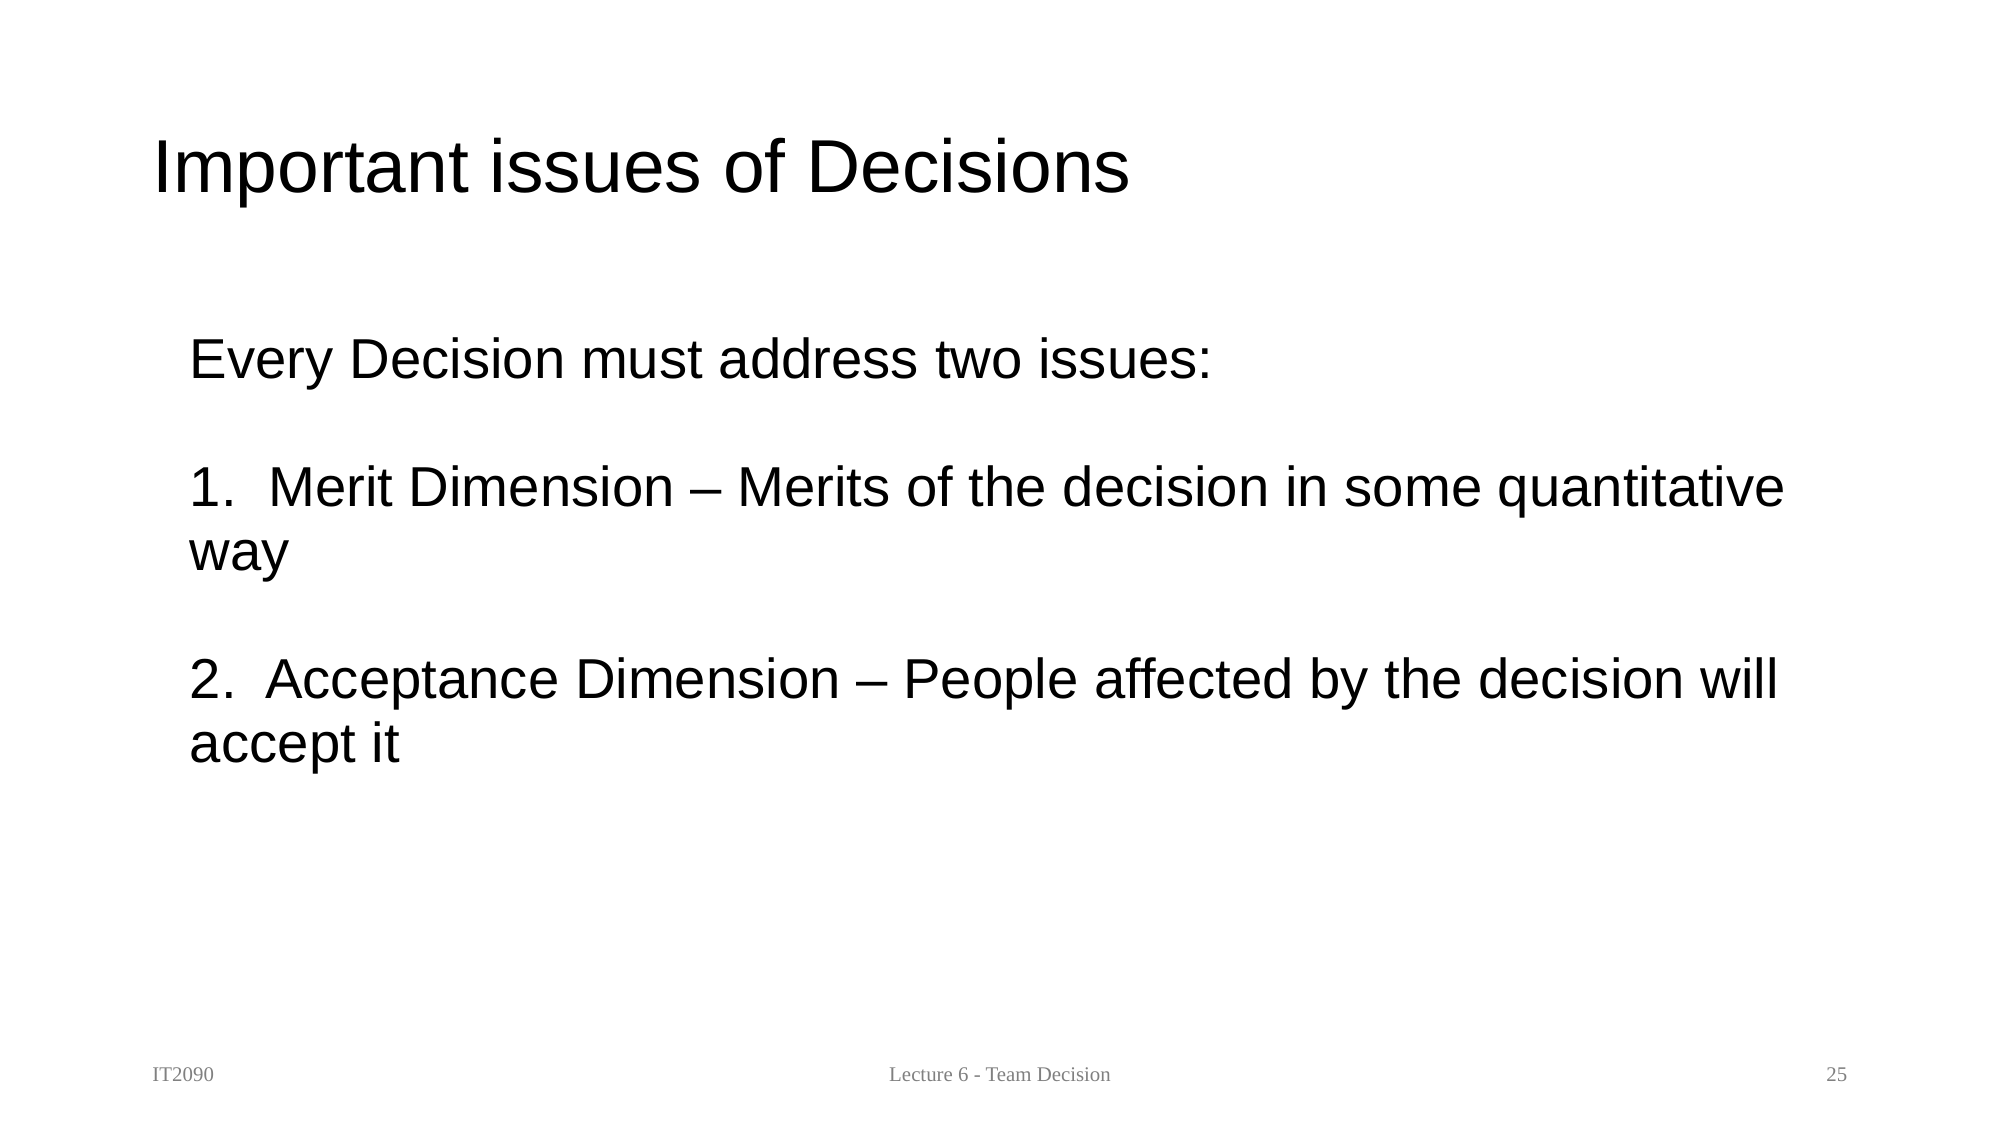

# Important issues of Decisions

Every Decision must address two issues:

1.  Merit Dimension – Merits of the decision in some quantitative way

2.  Acceptance Dimension – People affected by the decision will accept it

IT2090
Lecture 6 - Team Decision
25